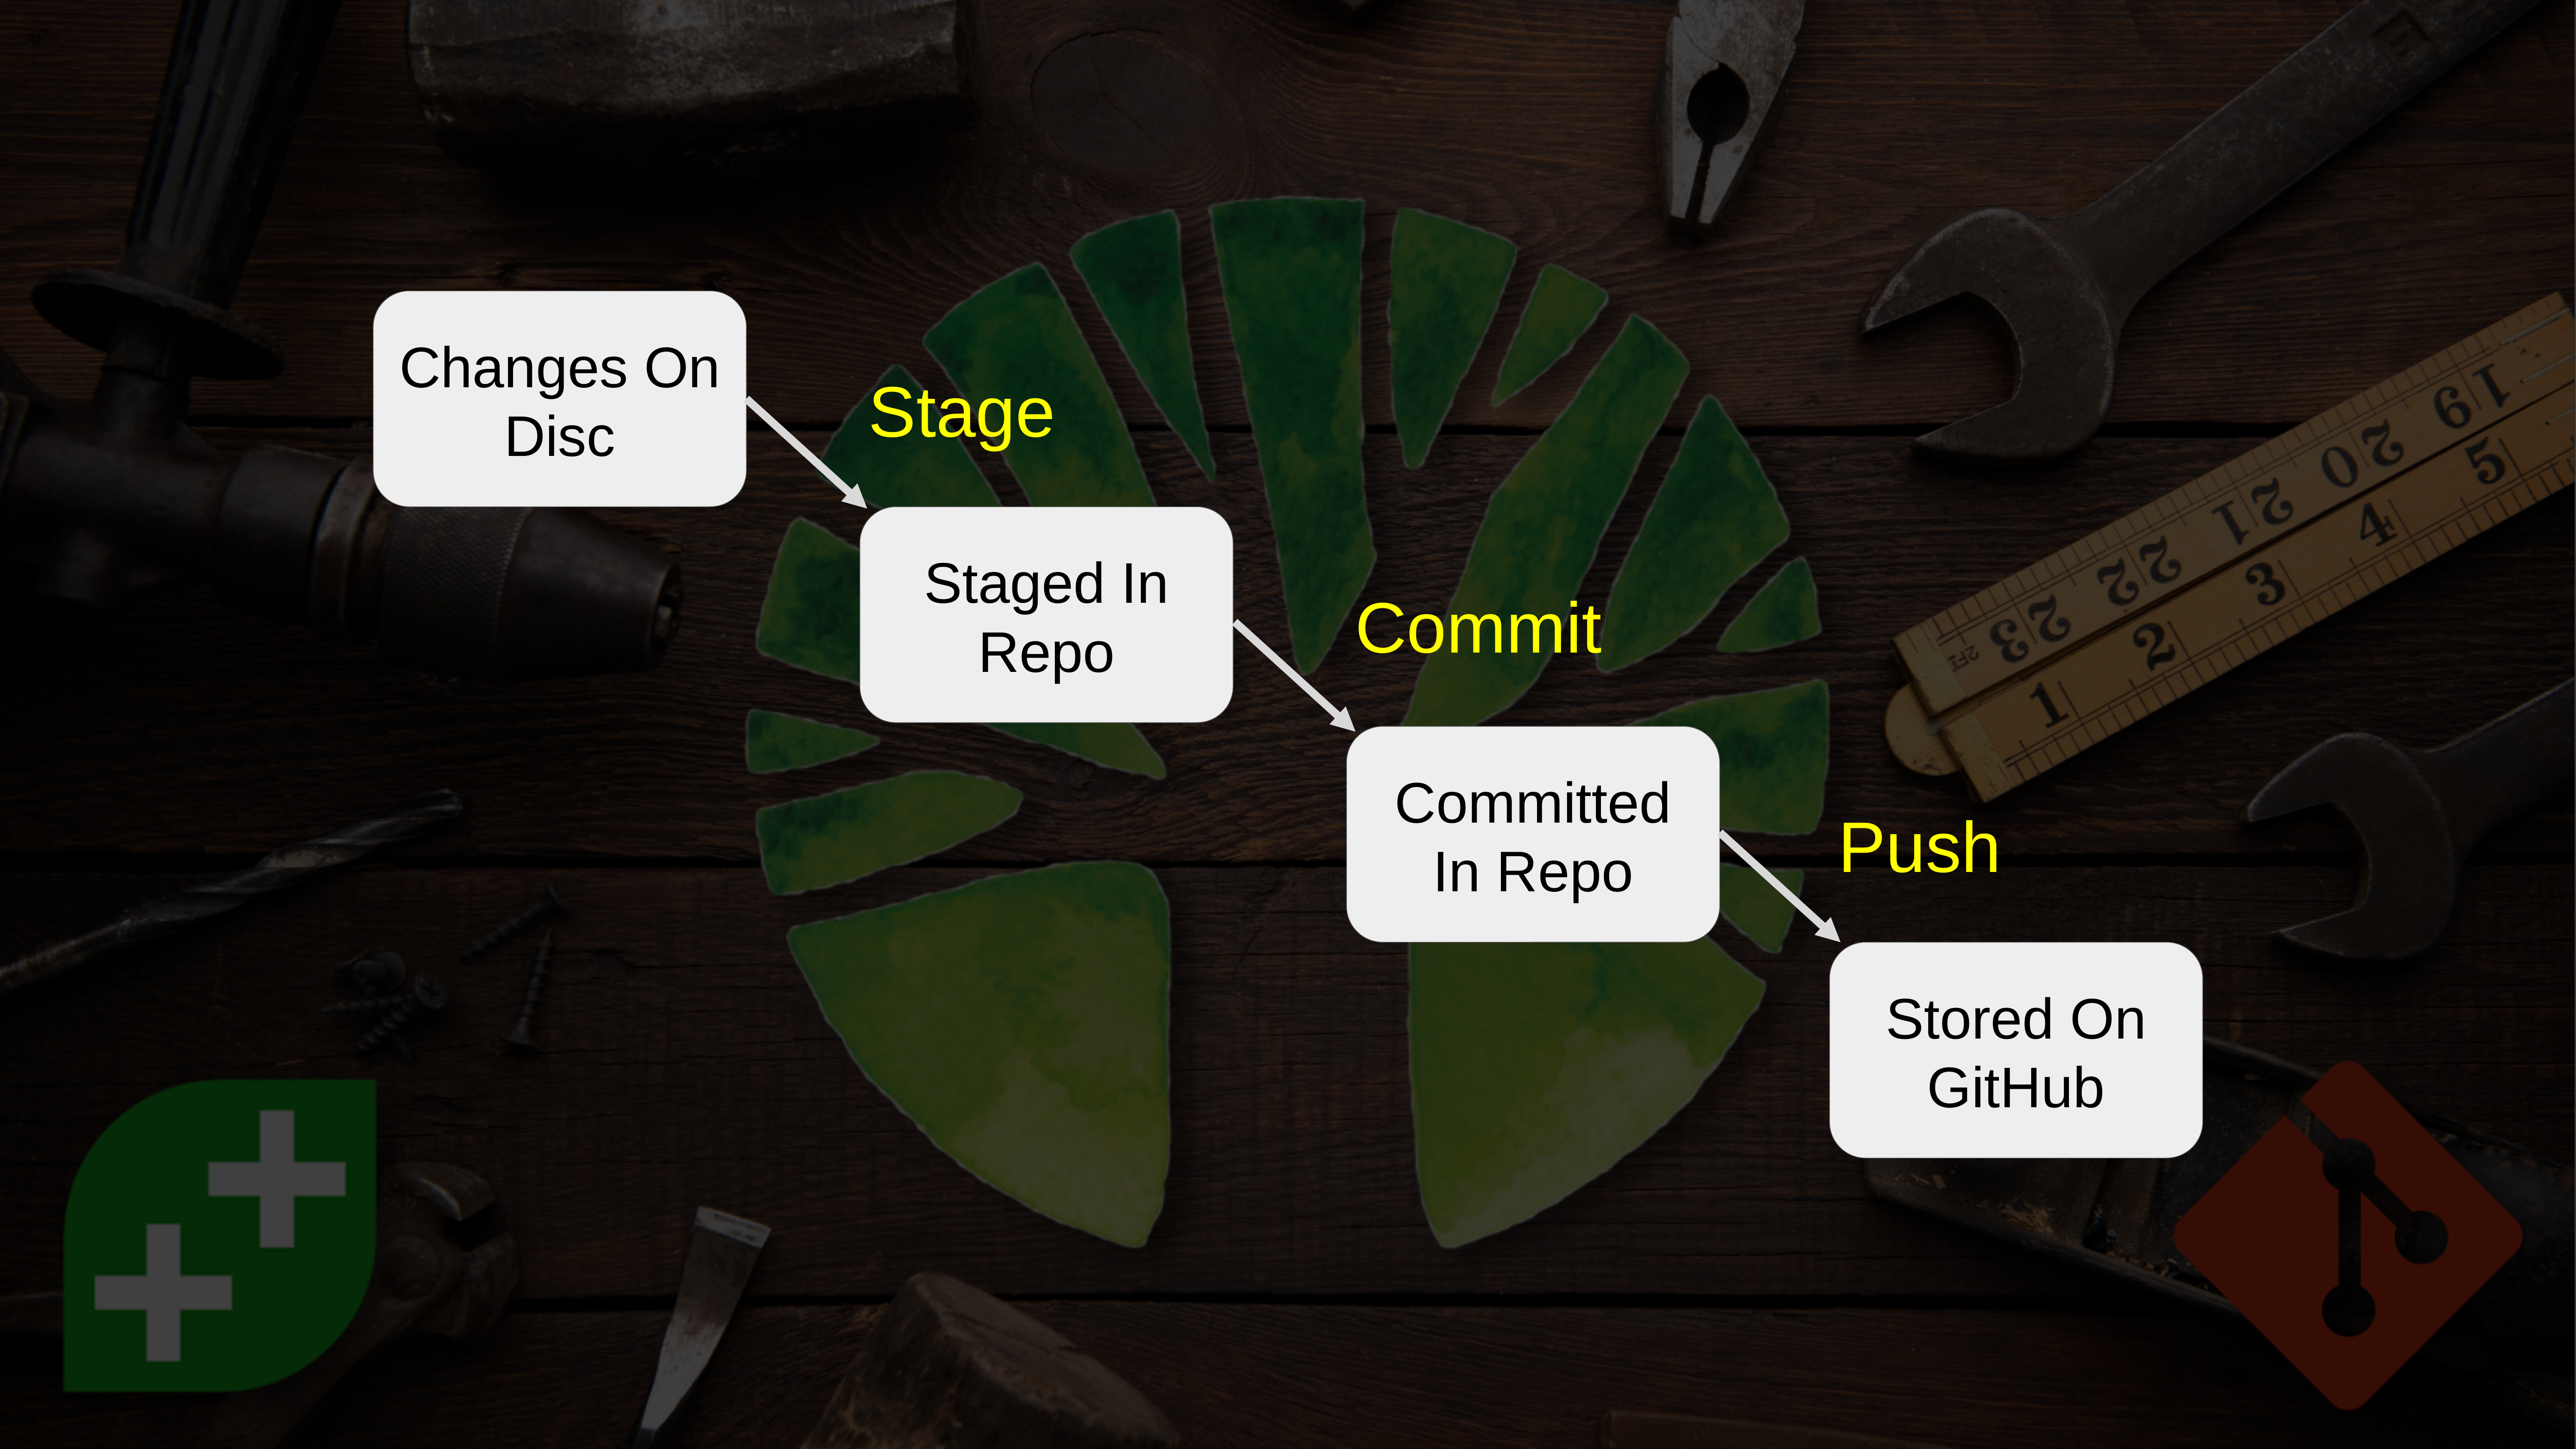

Changes On Disc
Stage
Staged In Repo
Commit
Committed In Repo
Push
Stored On GitHub